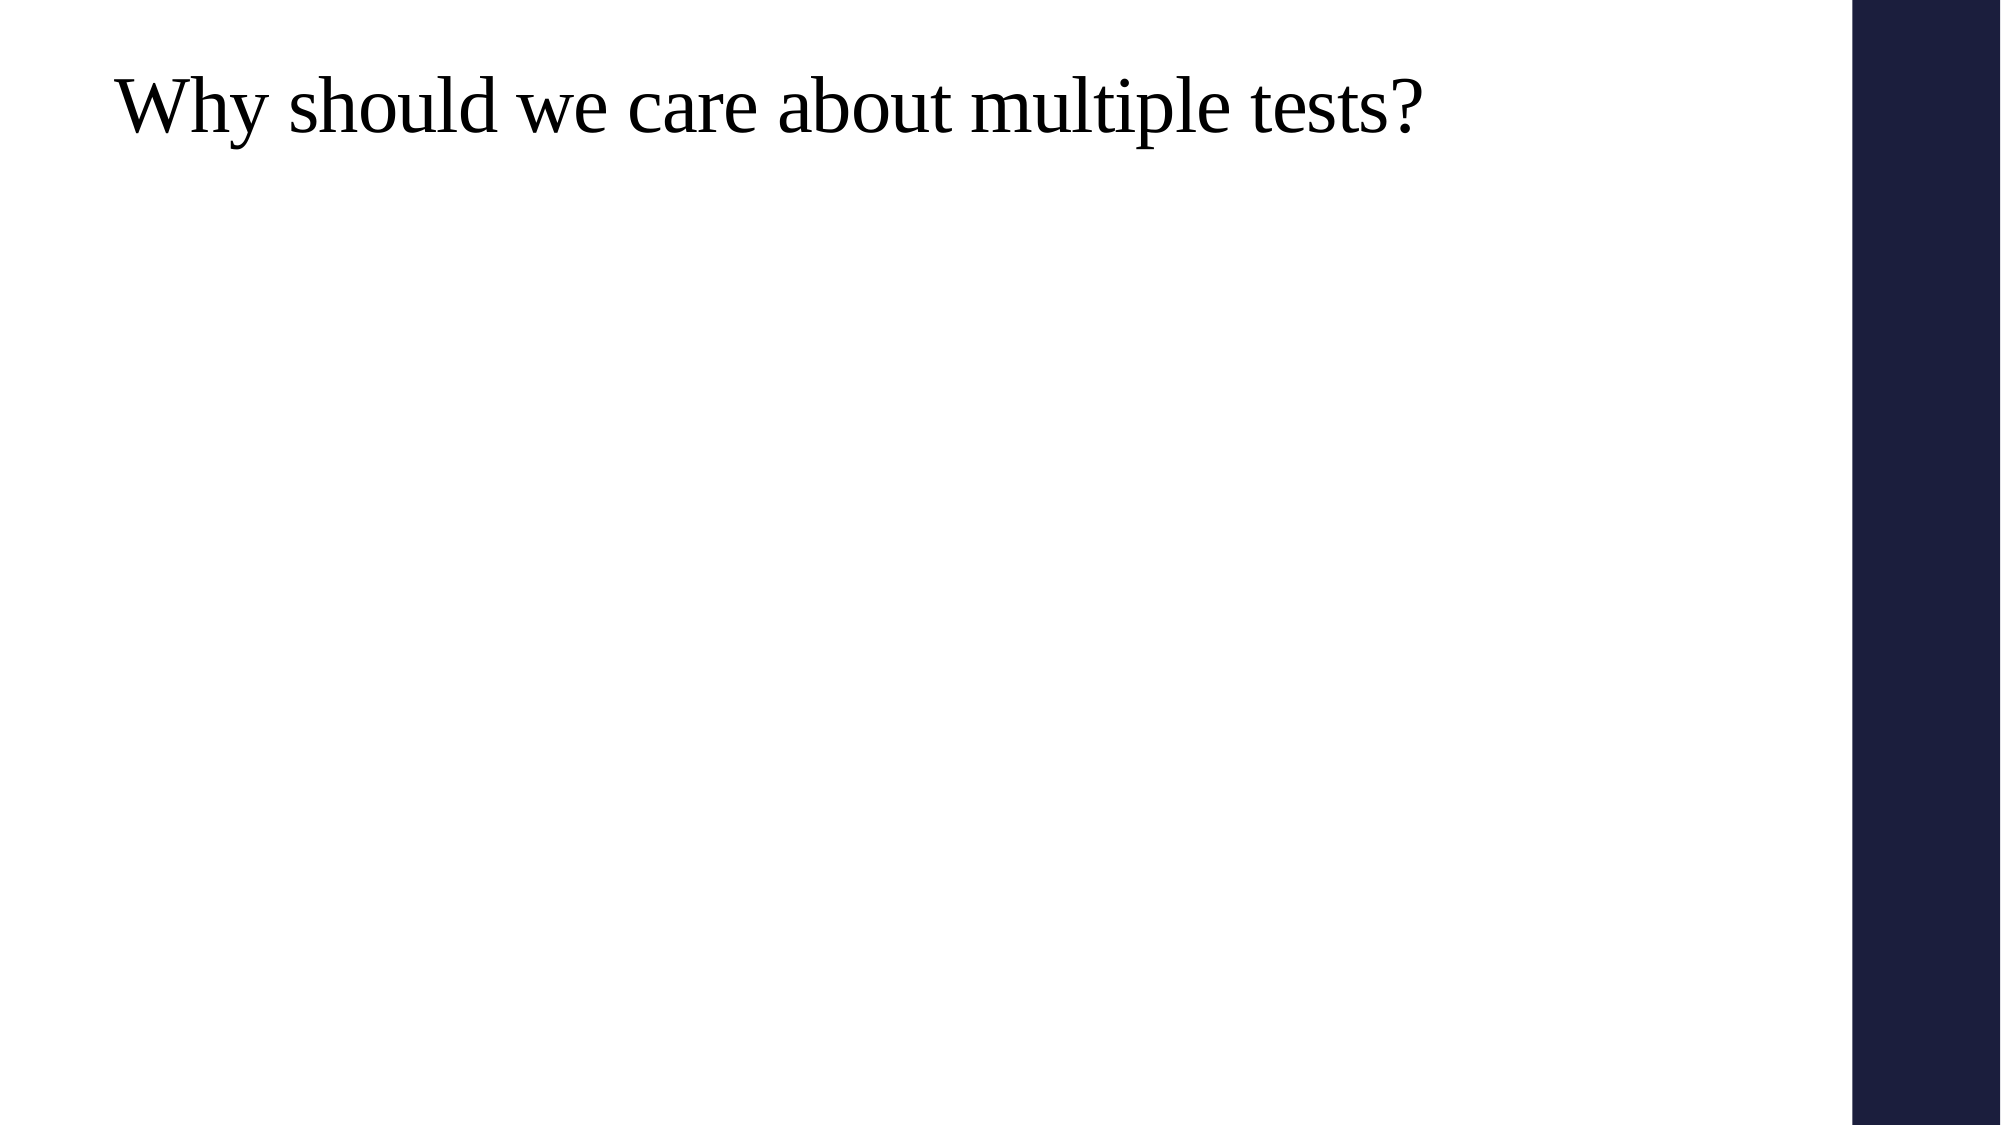

# Why should we care about multiple tests?